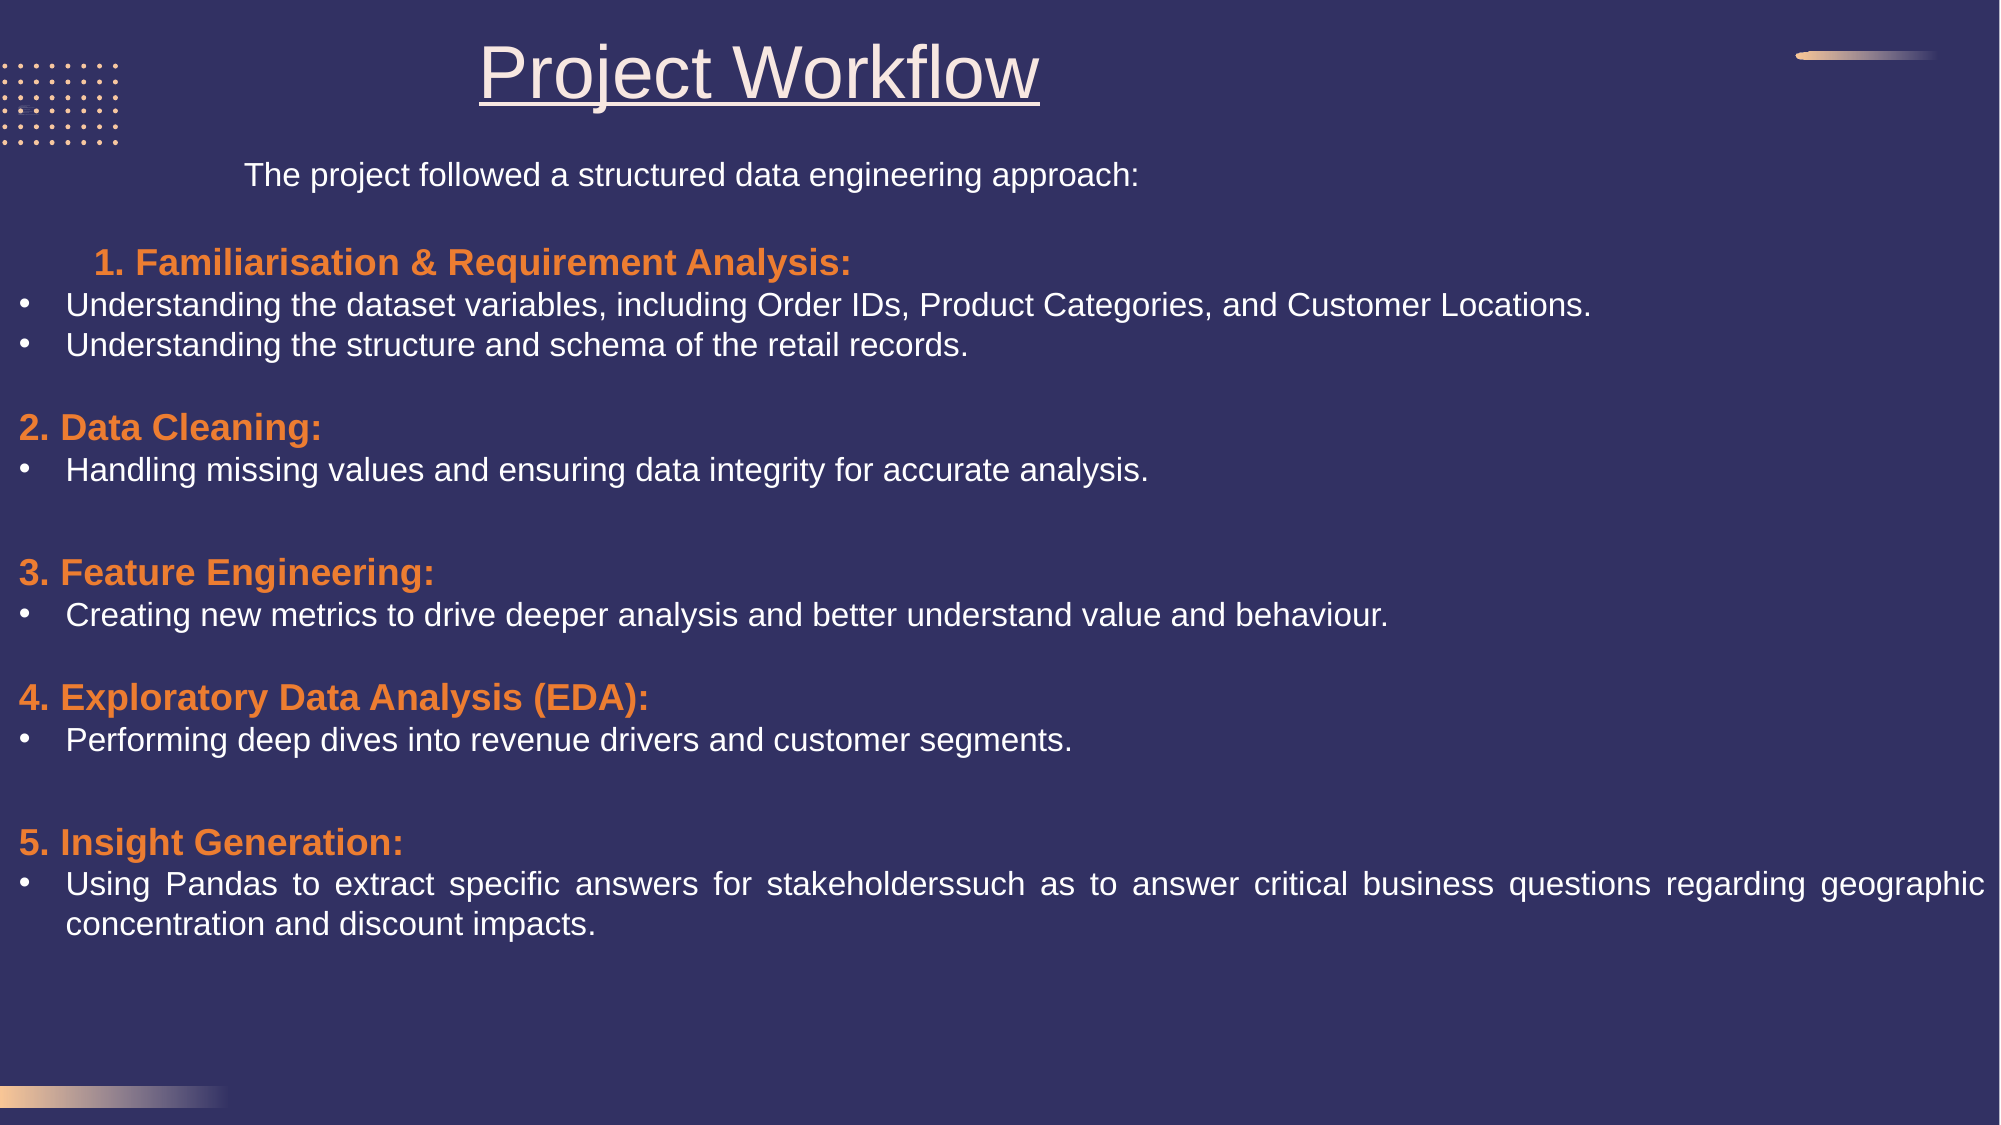

Project Workflow
The project followed a structured data engineering approach:
1. Familiarisation & Requirement Analysis:
Understanding the dataset variables, including Order IDs, Product Categories, and Customer Locations.
Understanding the structure and schema of the retail records.

2. Data Cleaning:
Handling missing values and ensuring data integrity for accurate analysis.

3. Feature Engineering:
Creating new metrics to drive deeper analysis and better understand value and behaviour.

4. Exploratory Data Analysis (EDA):
Performing deep dives into revenue drivers and customer segments.

5. Insight Generation:
Using Pandas to extract specific answers for stakeholderssuch as to answer critical business questions regarding geographic concentration and discount impacts.